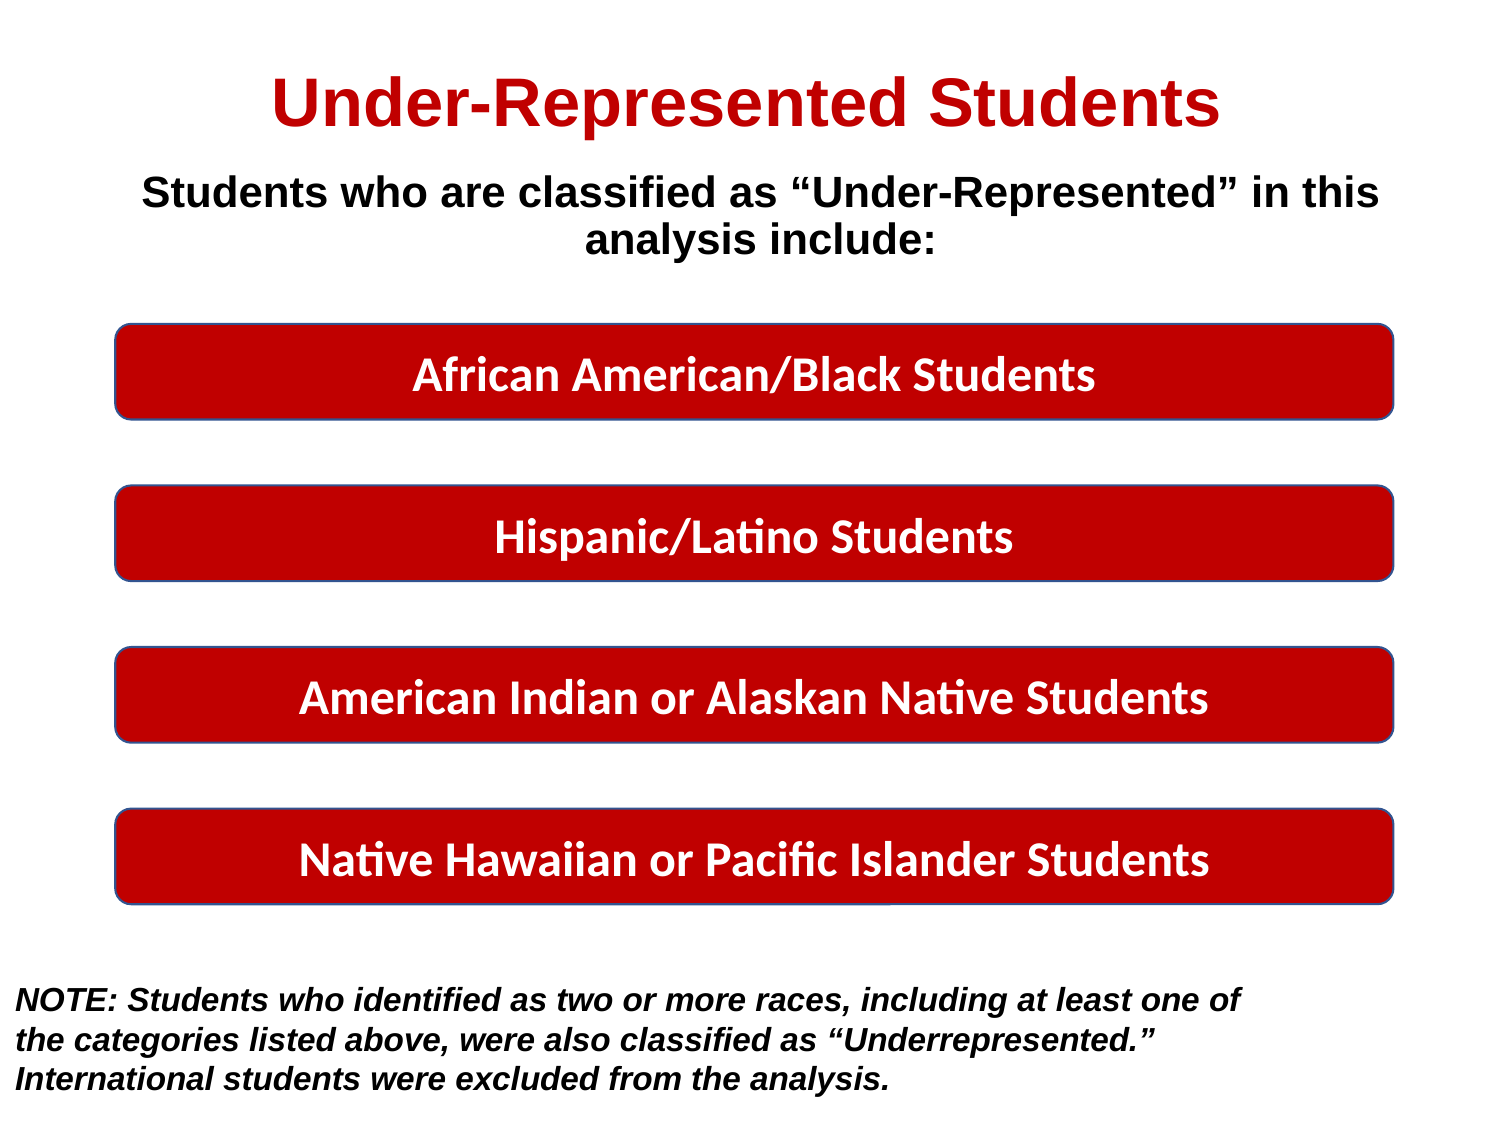

# Under-Represented Students
Students who are classified as “Under-Represented” in this analysis include:

African American/Black Students
Hispanic/Latino Students
American Indian or Alaskan Native Students
Native Hawaiian or Pacific Islander Students
NOTE: Students who identified as two or more races, including at least one of the categories listed above, were also classified as “Underrepresented.” International students were excluded from the analysis.